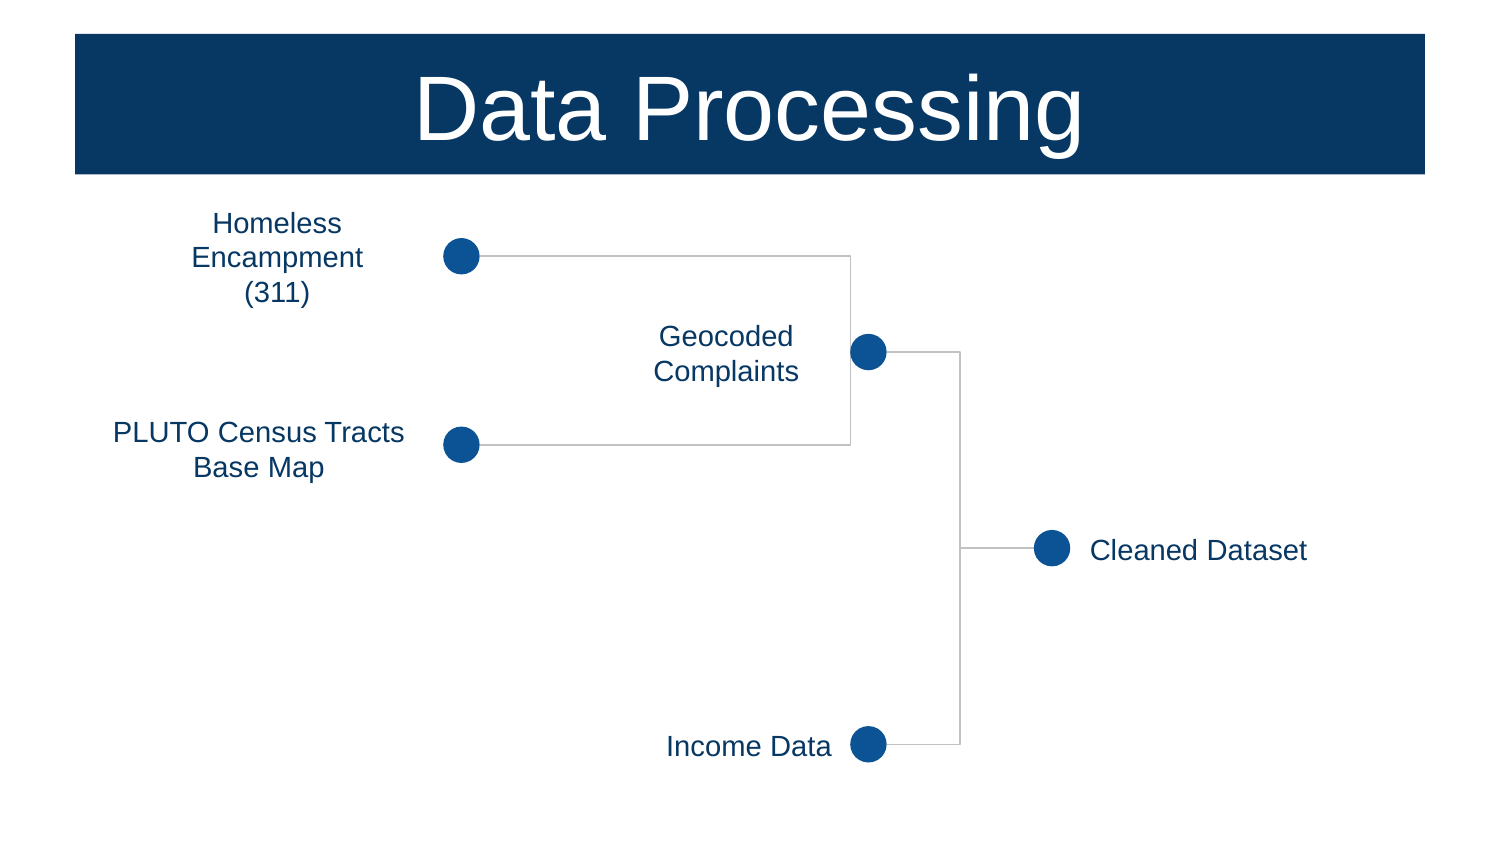

# Data Processing
Homeless Encampment
(311)

Geocoded Complaints

PLUTO Census Tracts
Base Map

Cleaned Dataset

Income Data